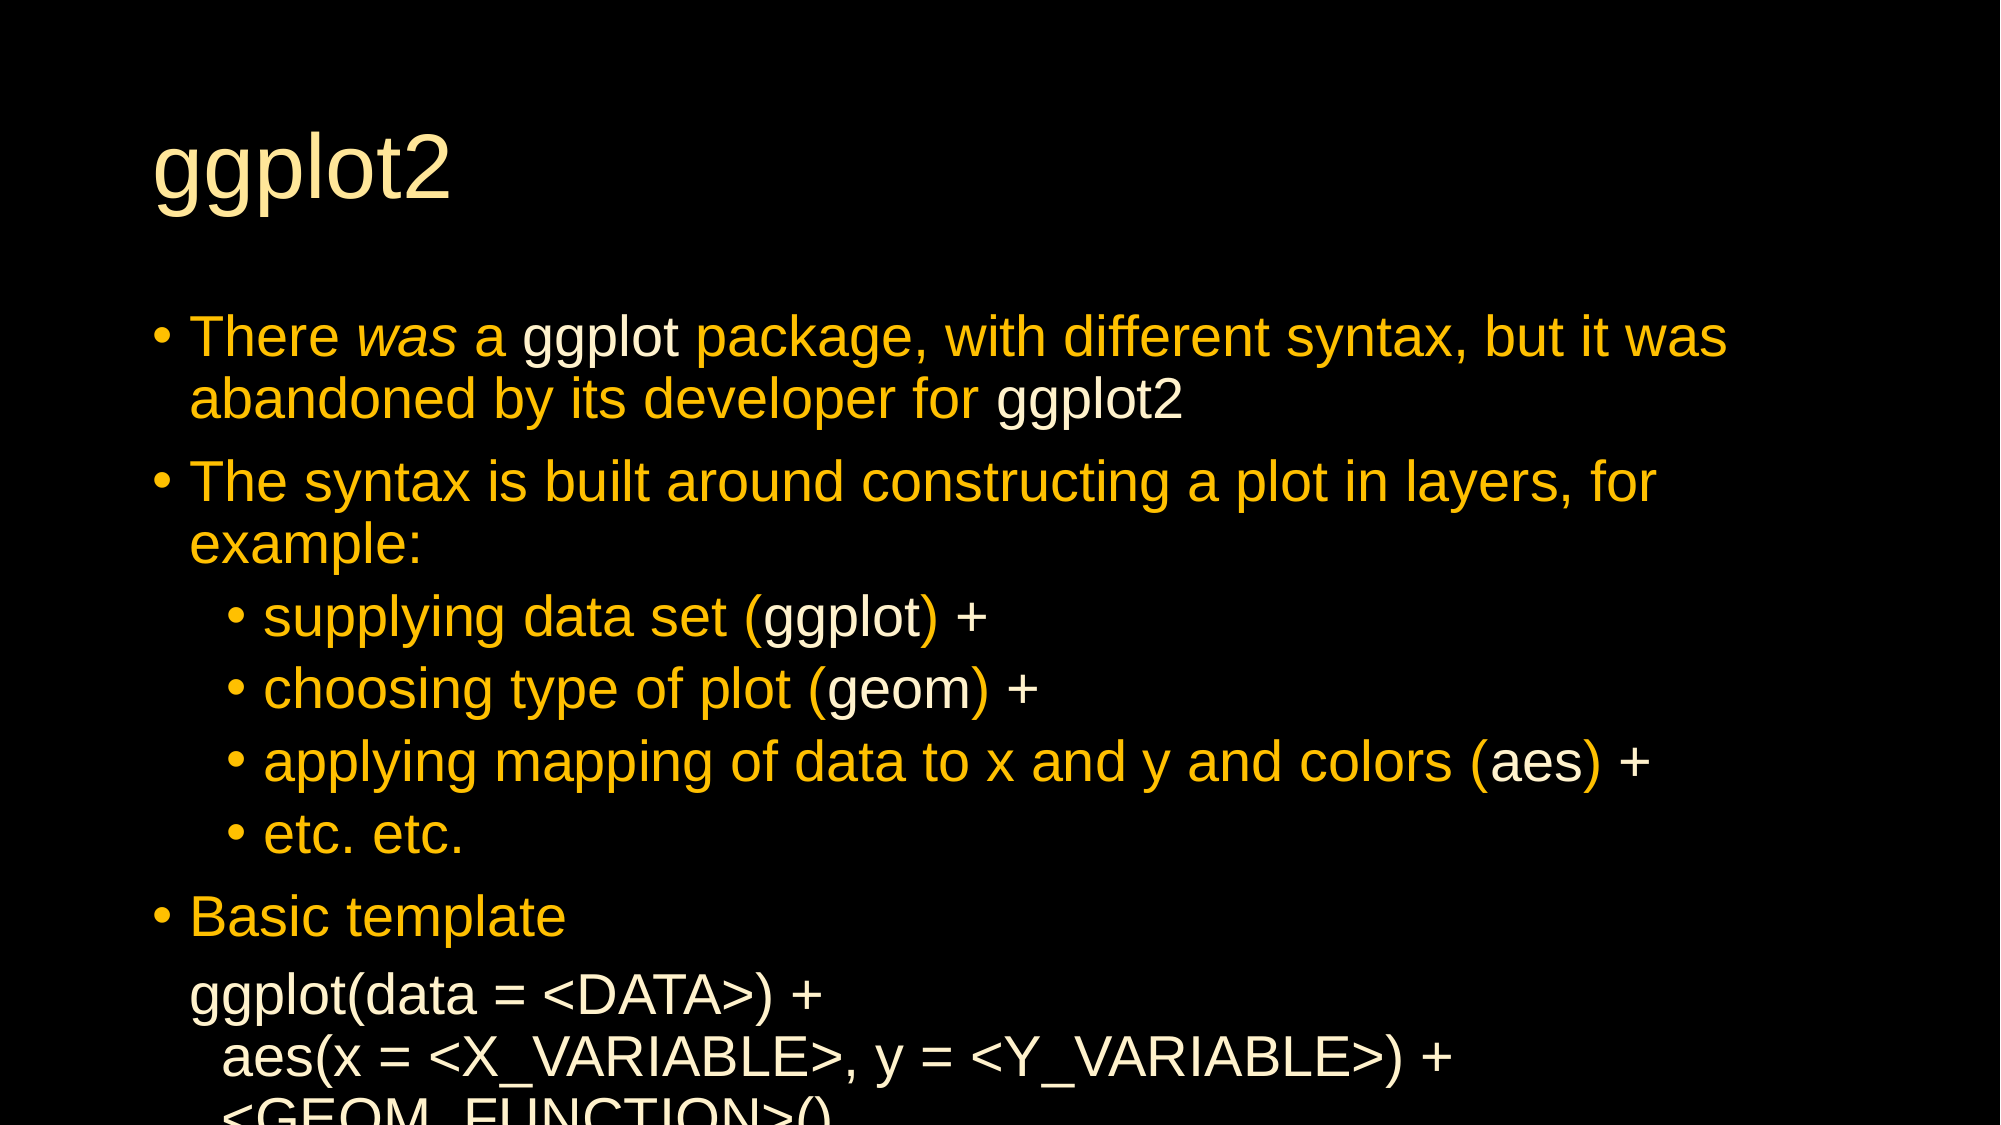

# ggplot2
There was a ggplot package, with different syntax, but it was abandoned by its developer for ggplot2
The syntax is built around constructing a plot in layers, for example:
supplying data set (ggplot) +
choosing type of plot (geom) +
applying mapping of data to x and y and colors (aes) +
etc. etc.
Basic template
ggplot(data = <DATA>) +
  aes(x = <X_VARIABLE>, y = <Y_VARIABLE>) +
  <GEOM_FUNCTION>()